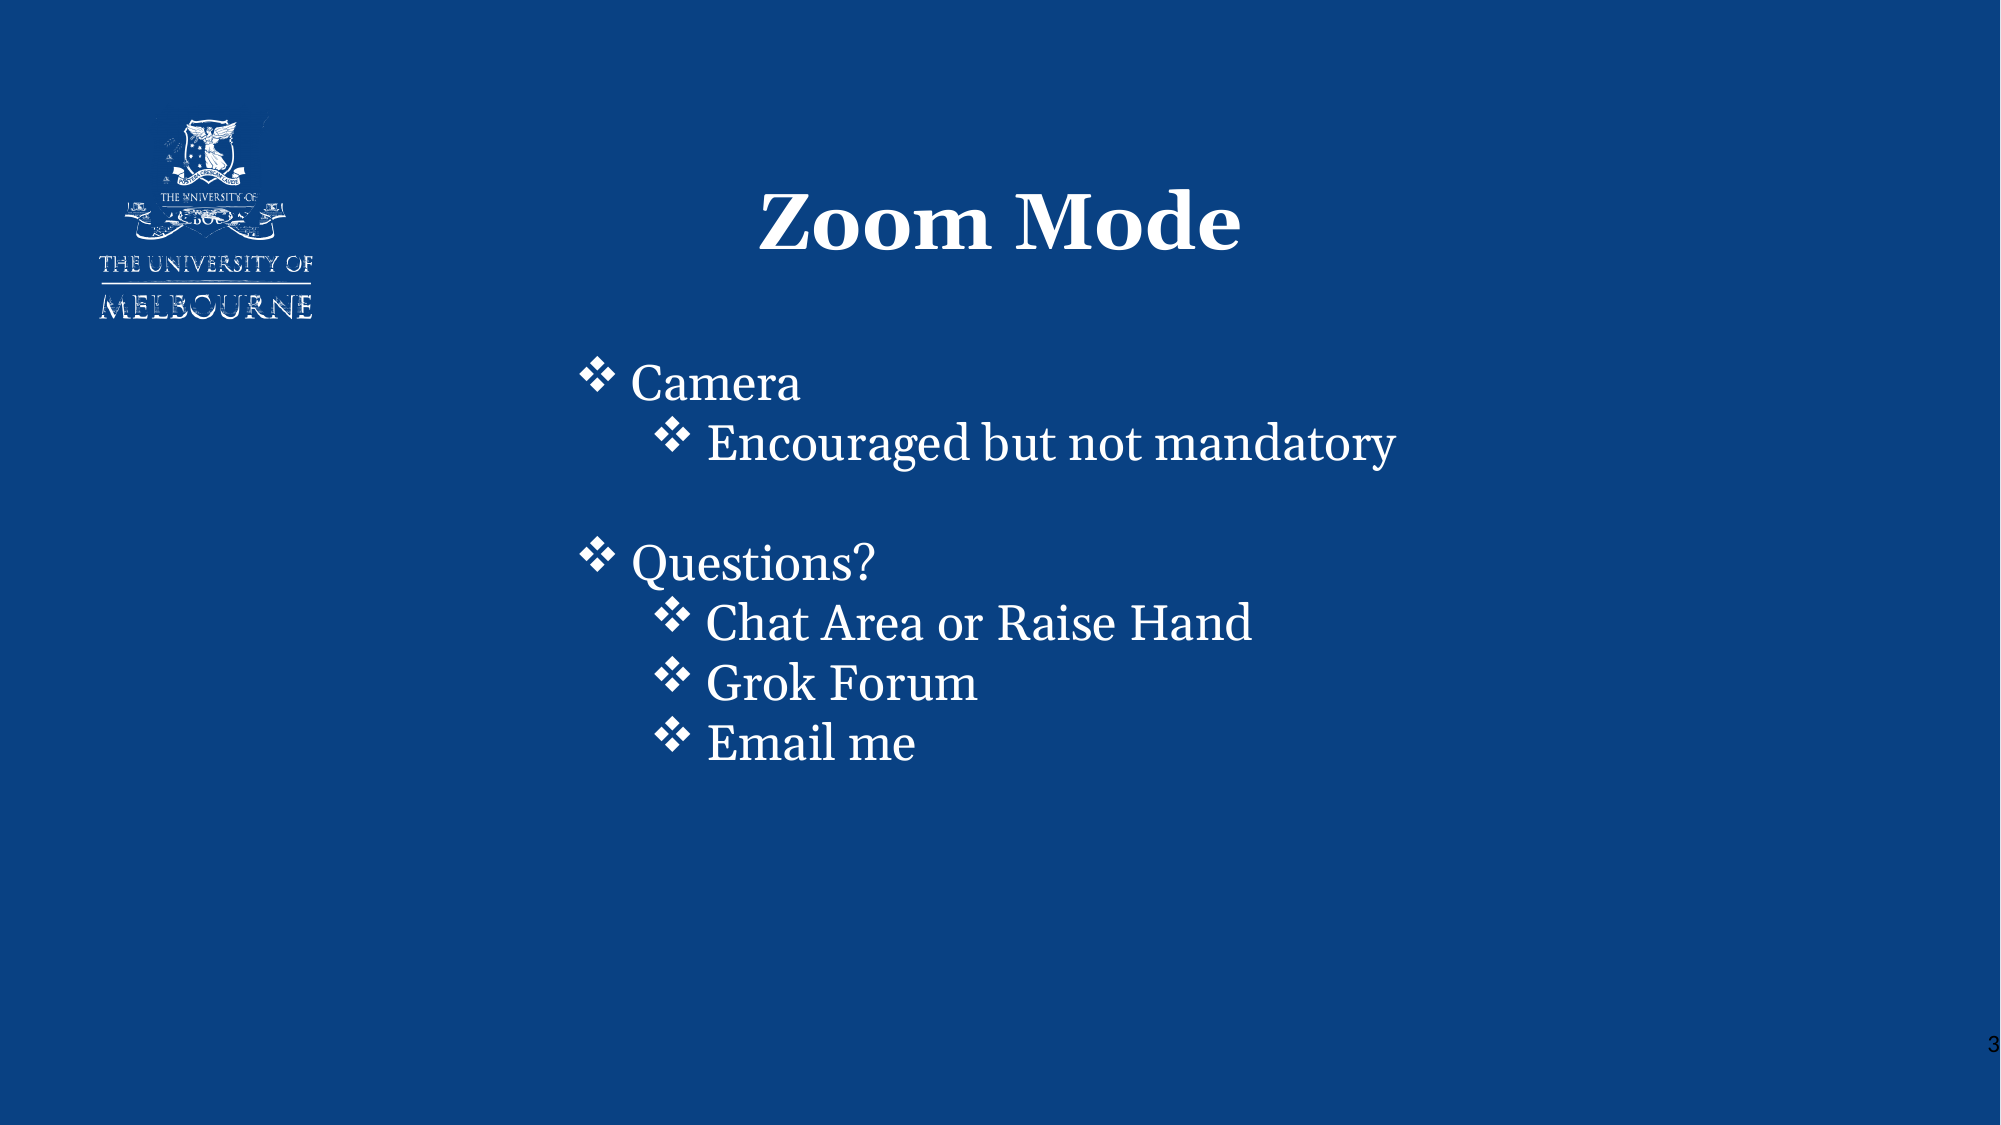

Zoom Mode
Camera
Encouraged but not mandatory

Questions?
Chat Area or Raise Hand
Grok Forum
Email me
3